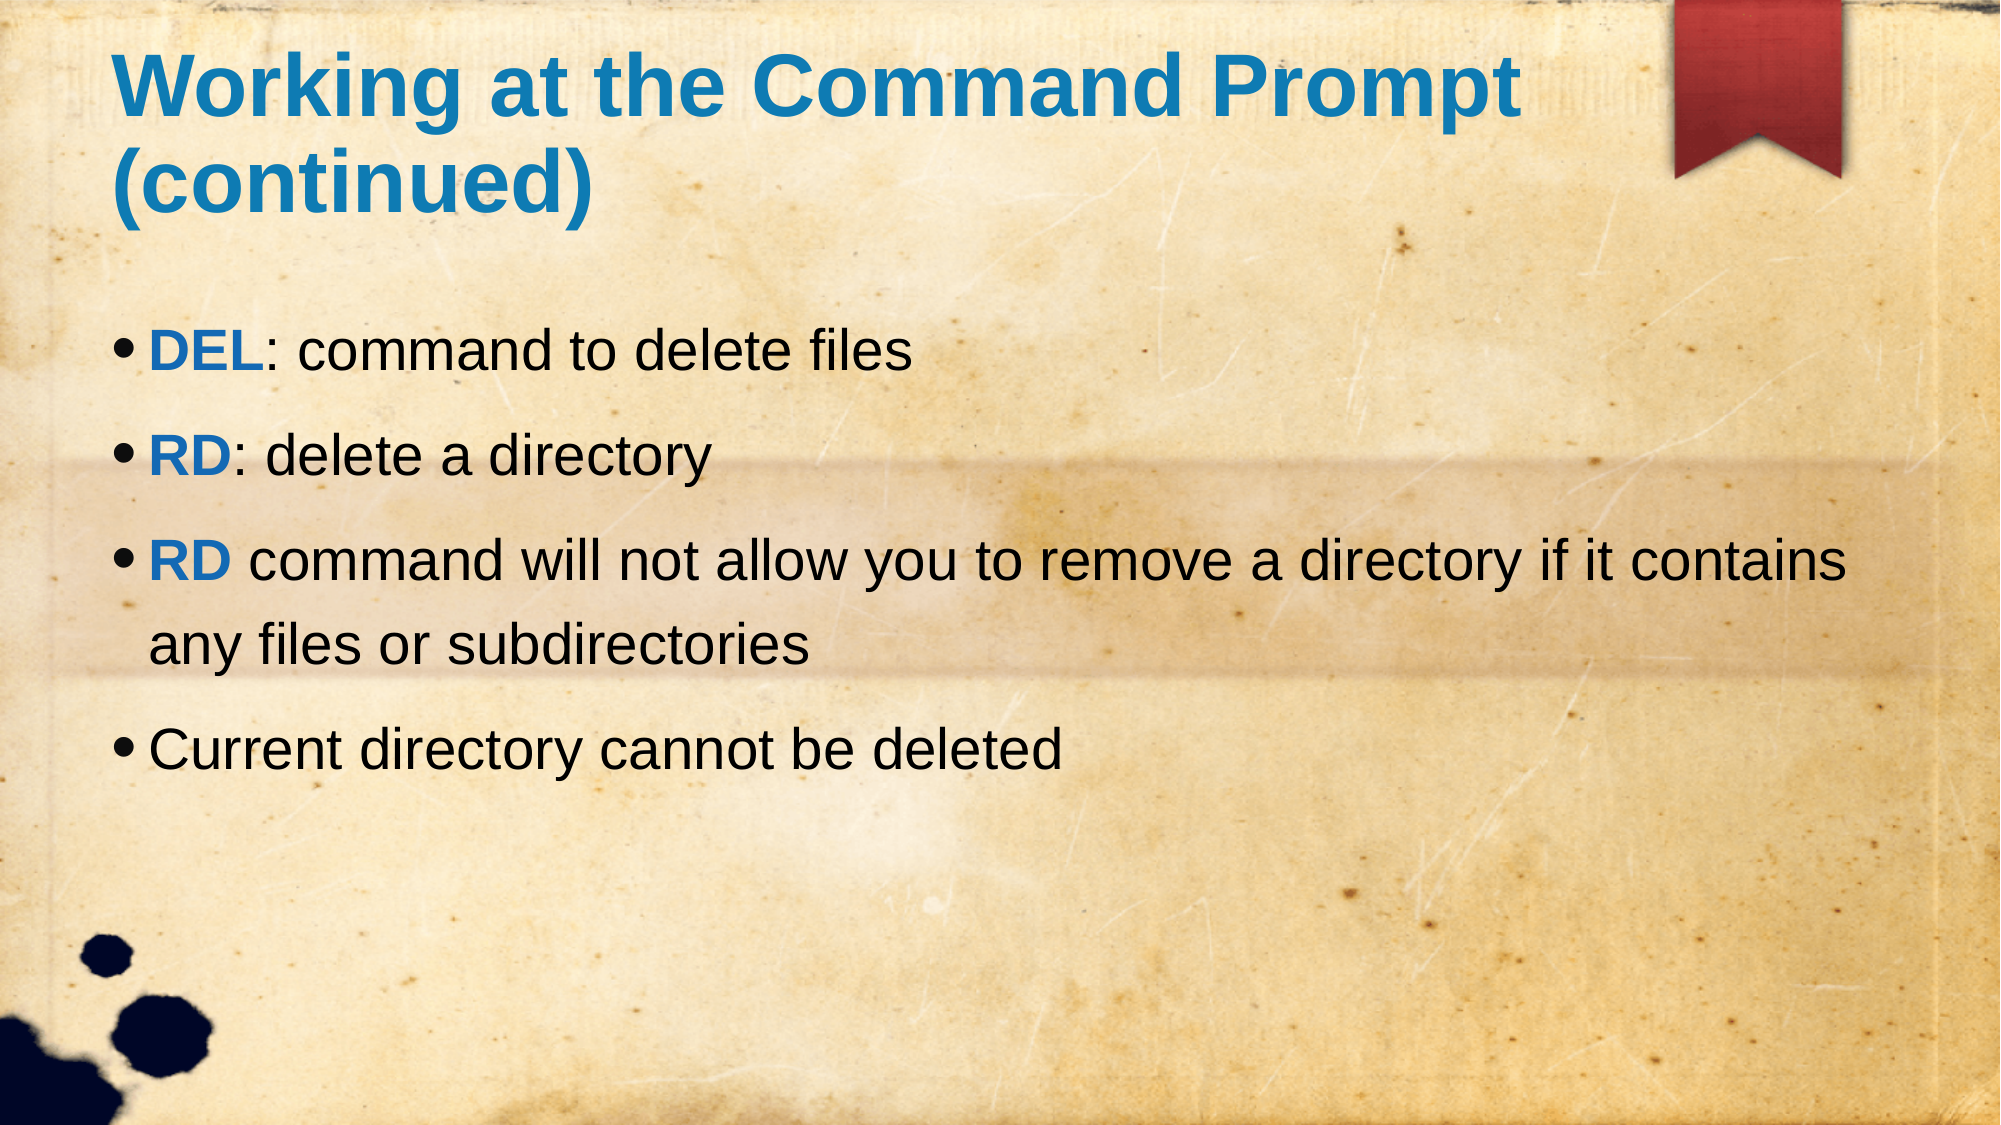

Working at the Command Prompt (continued)
DEL: command to delete files
RD: delete a directory
RD command will not allow you to remove a directory if it contains any files or subdirectories
Current directory cannot be deleted